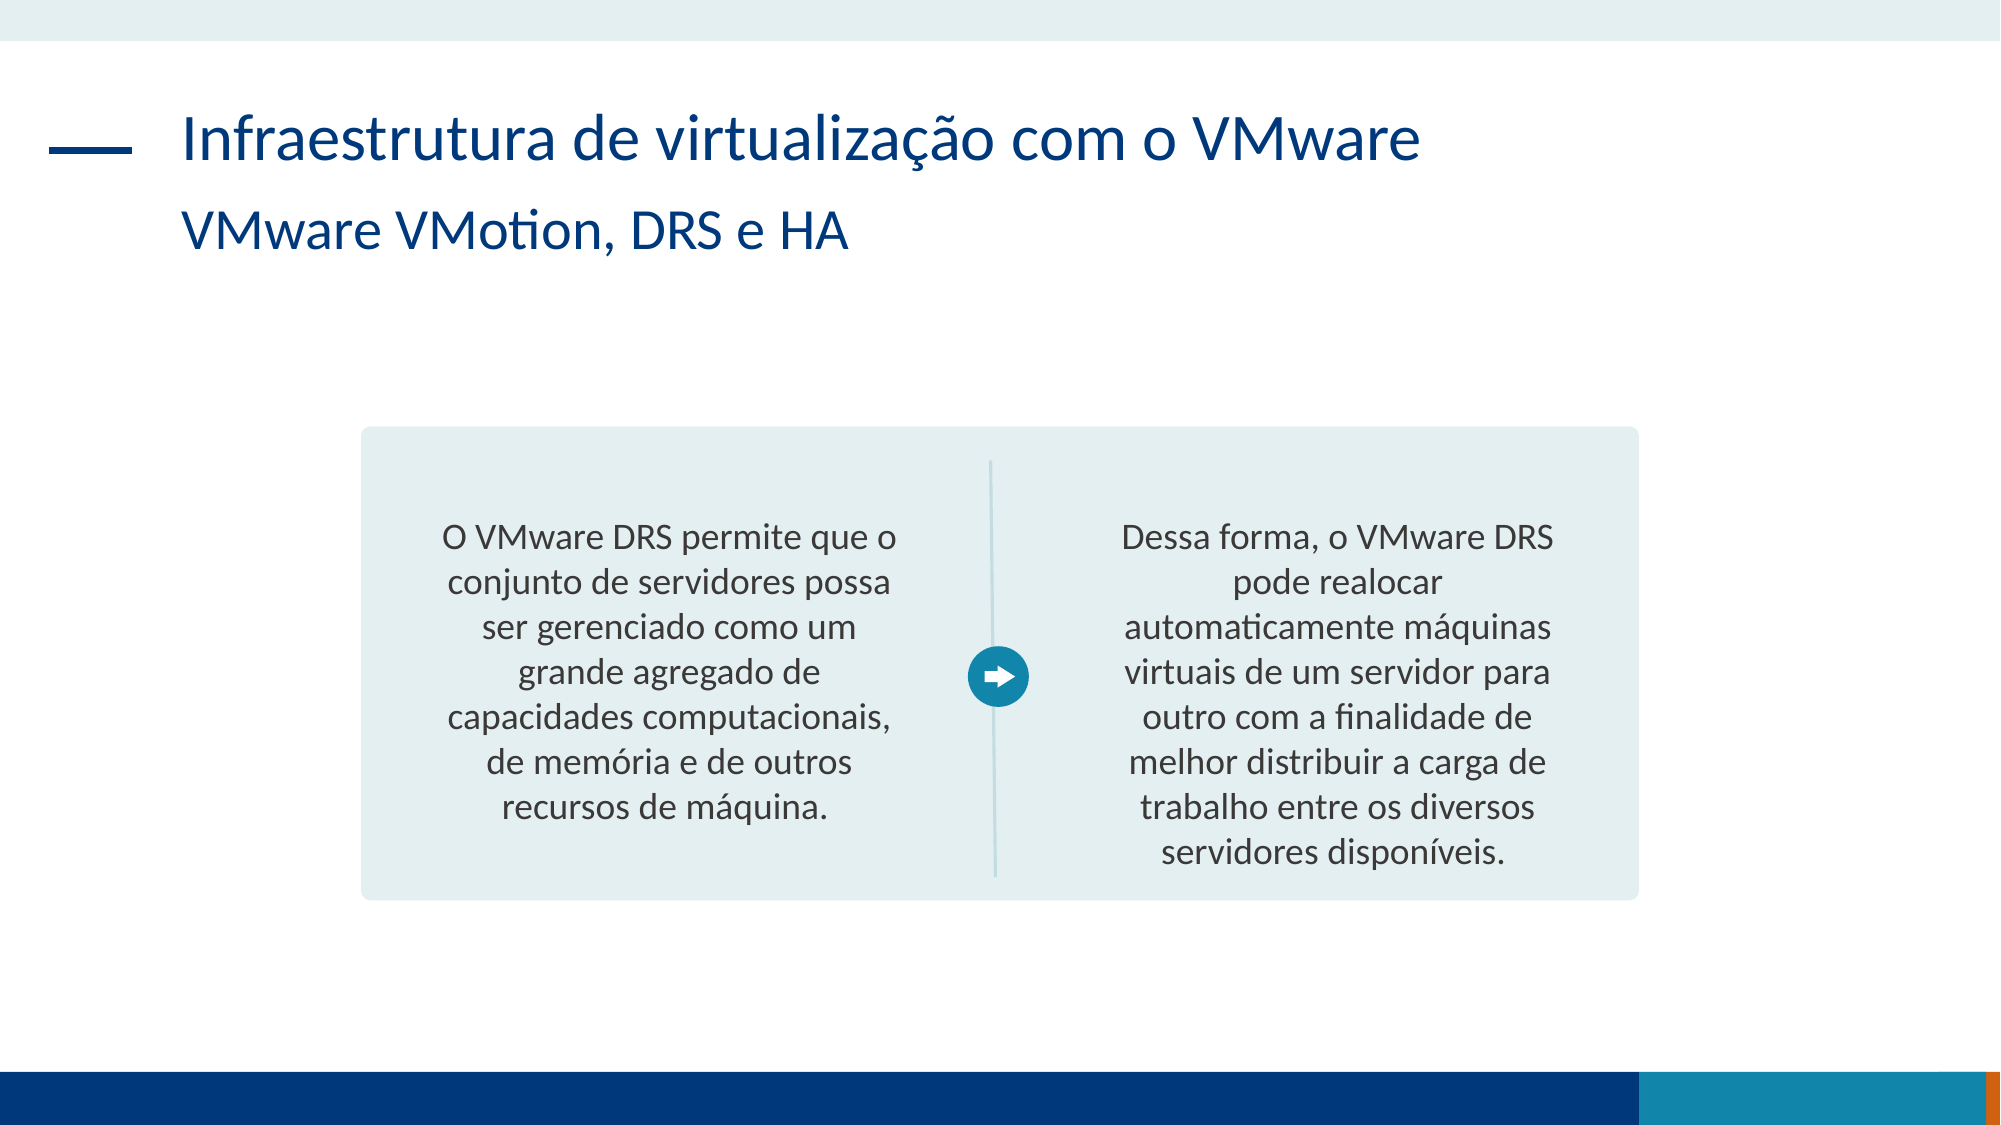

Infraestrutura de virtualização com o VMware
VMware VMotion, DRS e HA

Dessa forma, o VMware DRS pode realocar automaticamente máquinas virtuais de um servidor para outro com a finalidade de melhor distribuir a carga de trabalho entre os diversos servidores disponíveis.
O VMware DRS permite que o conjunto de servidores possa ser gerenciado como um grande agregado de capacidades computacionais, de memória e de outros recursos de máquina.